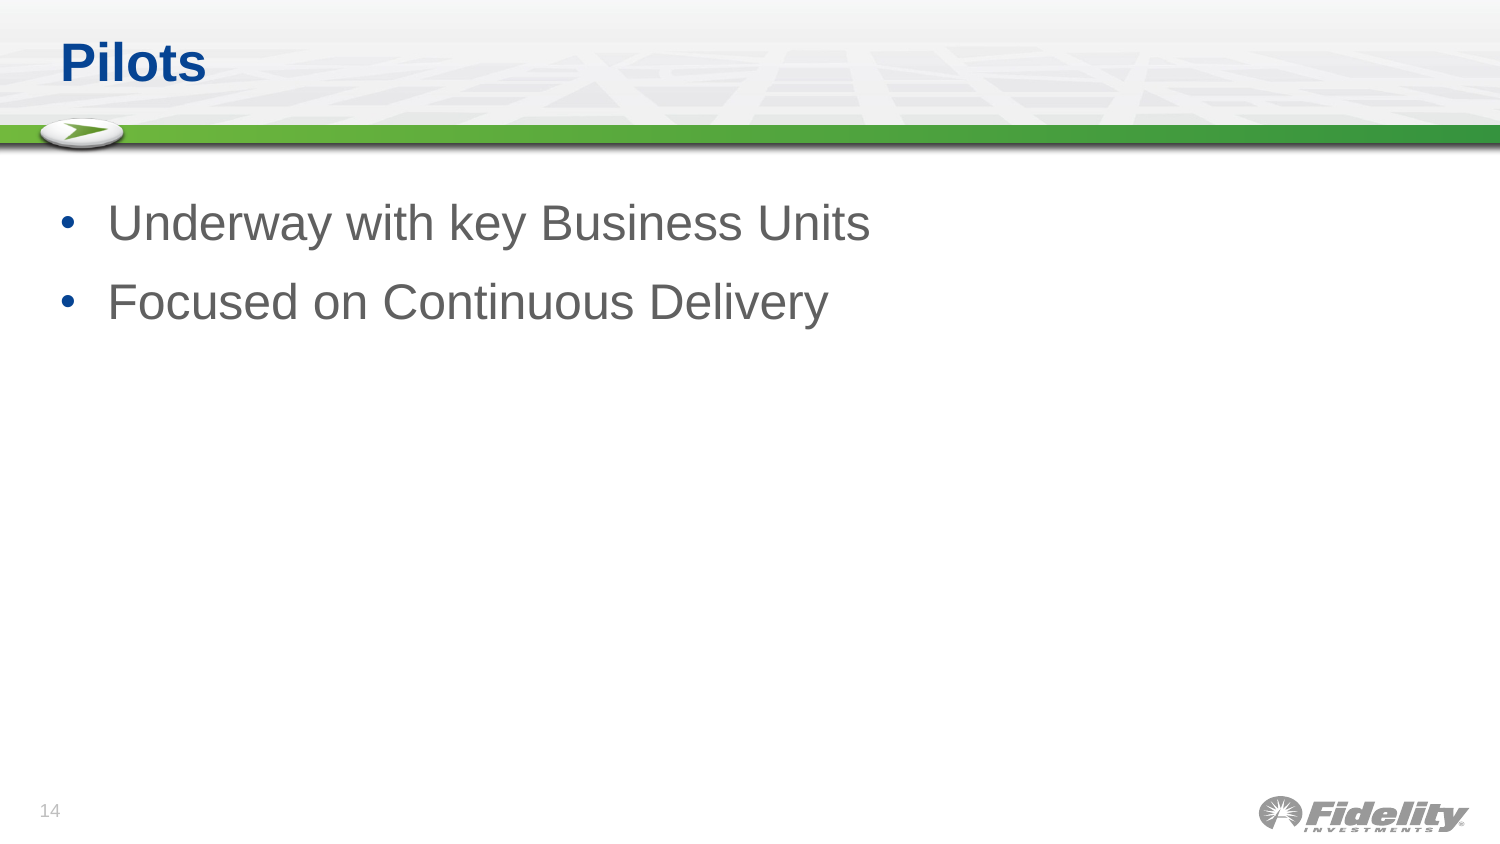

# Pilots
Underway with key Business Units
Focused on Continuous Delivery